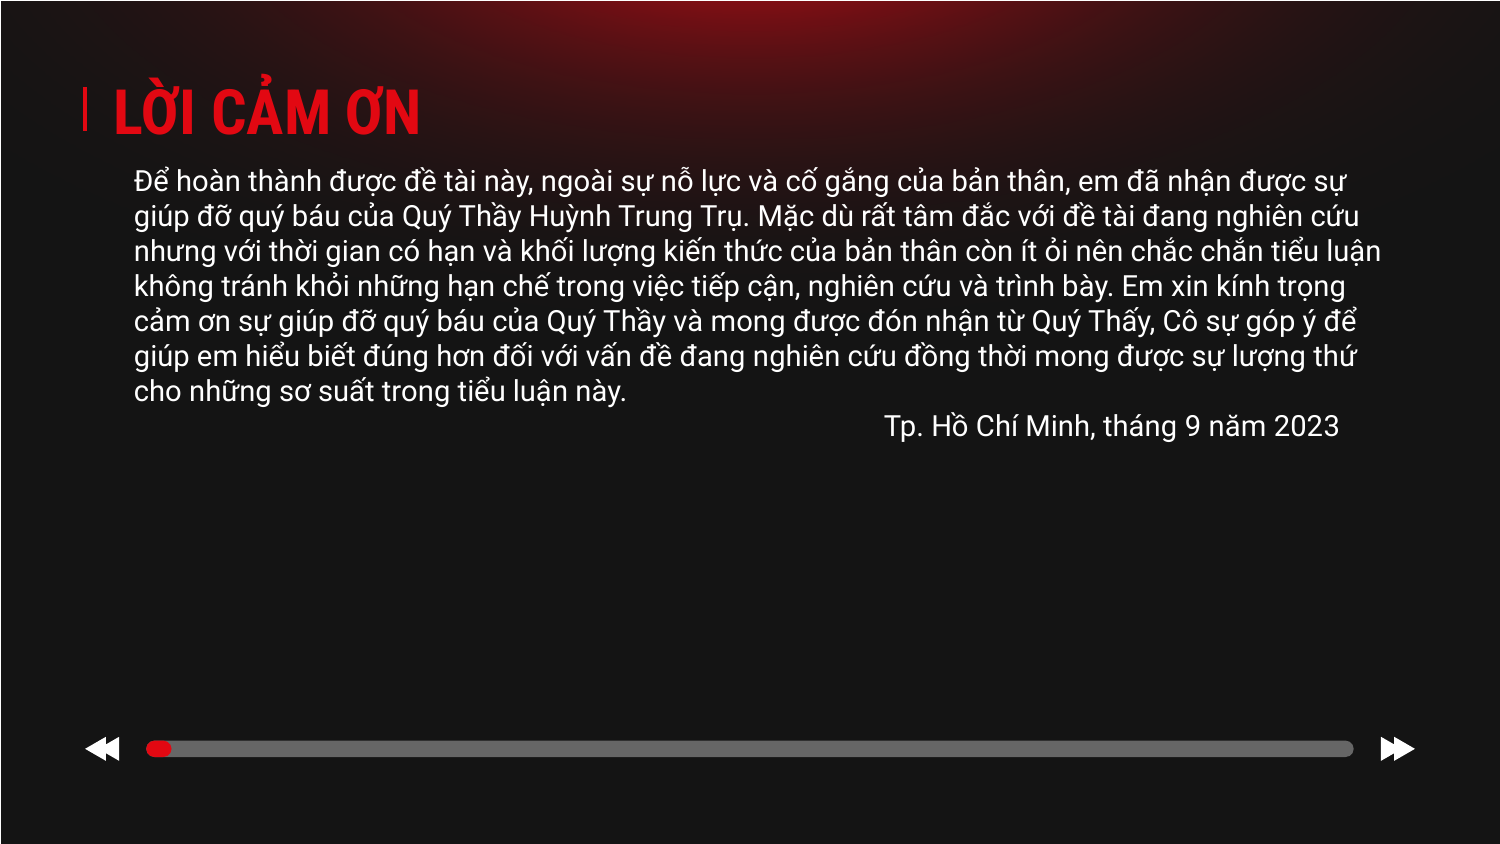

LỜI CẢM ƠN
Để hoàn thành được đề tài này, ngoài sự nỗ lực và cố gắng của bản thân, em đã nhận được sự giúp đỡ quý báu của Quý Thầy Huỳnh Trung Trụ. Mặc dù rất tâm đắc với đề tài đang nghiên cứu nhưng với thời gian có hạn và khối lượng kiến thức của bản thân còn ít ỏi nên chắc chắn tiểu luận không tránh khỏi những hạn chế trong việc tiếp cận, nghiên cứu và trình bày. Em xin kính trọng cảm ơn sự giúp đỡ quý báu của Quý Thầy và mong được đón nhận từ Quý Thấy, Cô sự góp ý để giúp em hiểu biết đúng hơn đối với vấn đề đang nghiên cứu đồng thời mong được sự lượng thứ cho những sơ suất trong tiểu luận này.
					Tp. Hồ Chí Minh, tháng 9 năm 2023